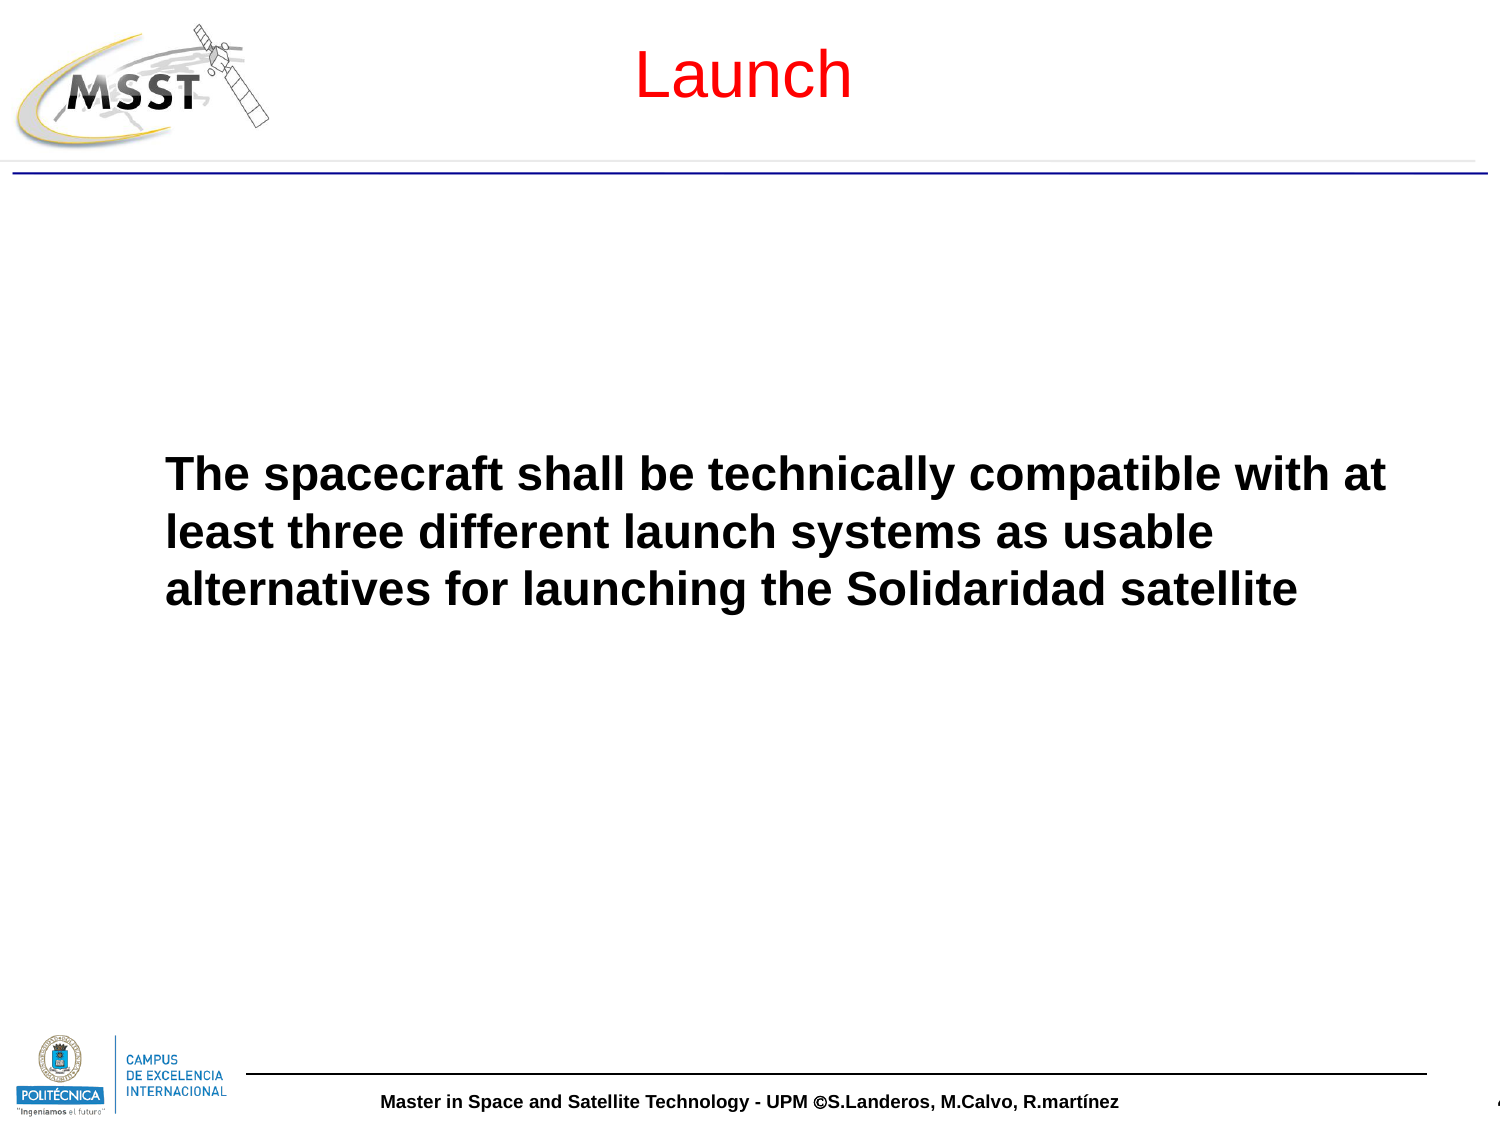

# Launch

The spacecraft shall be technically compatible with at least three different launch systems as usable alternatives for launching the Solidaridad satellite